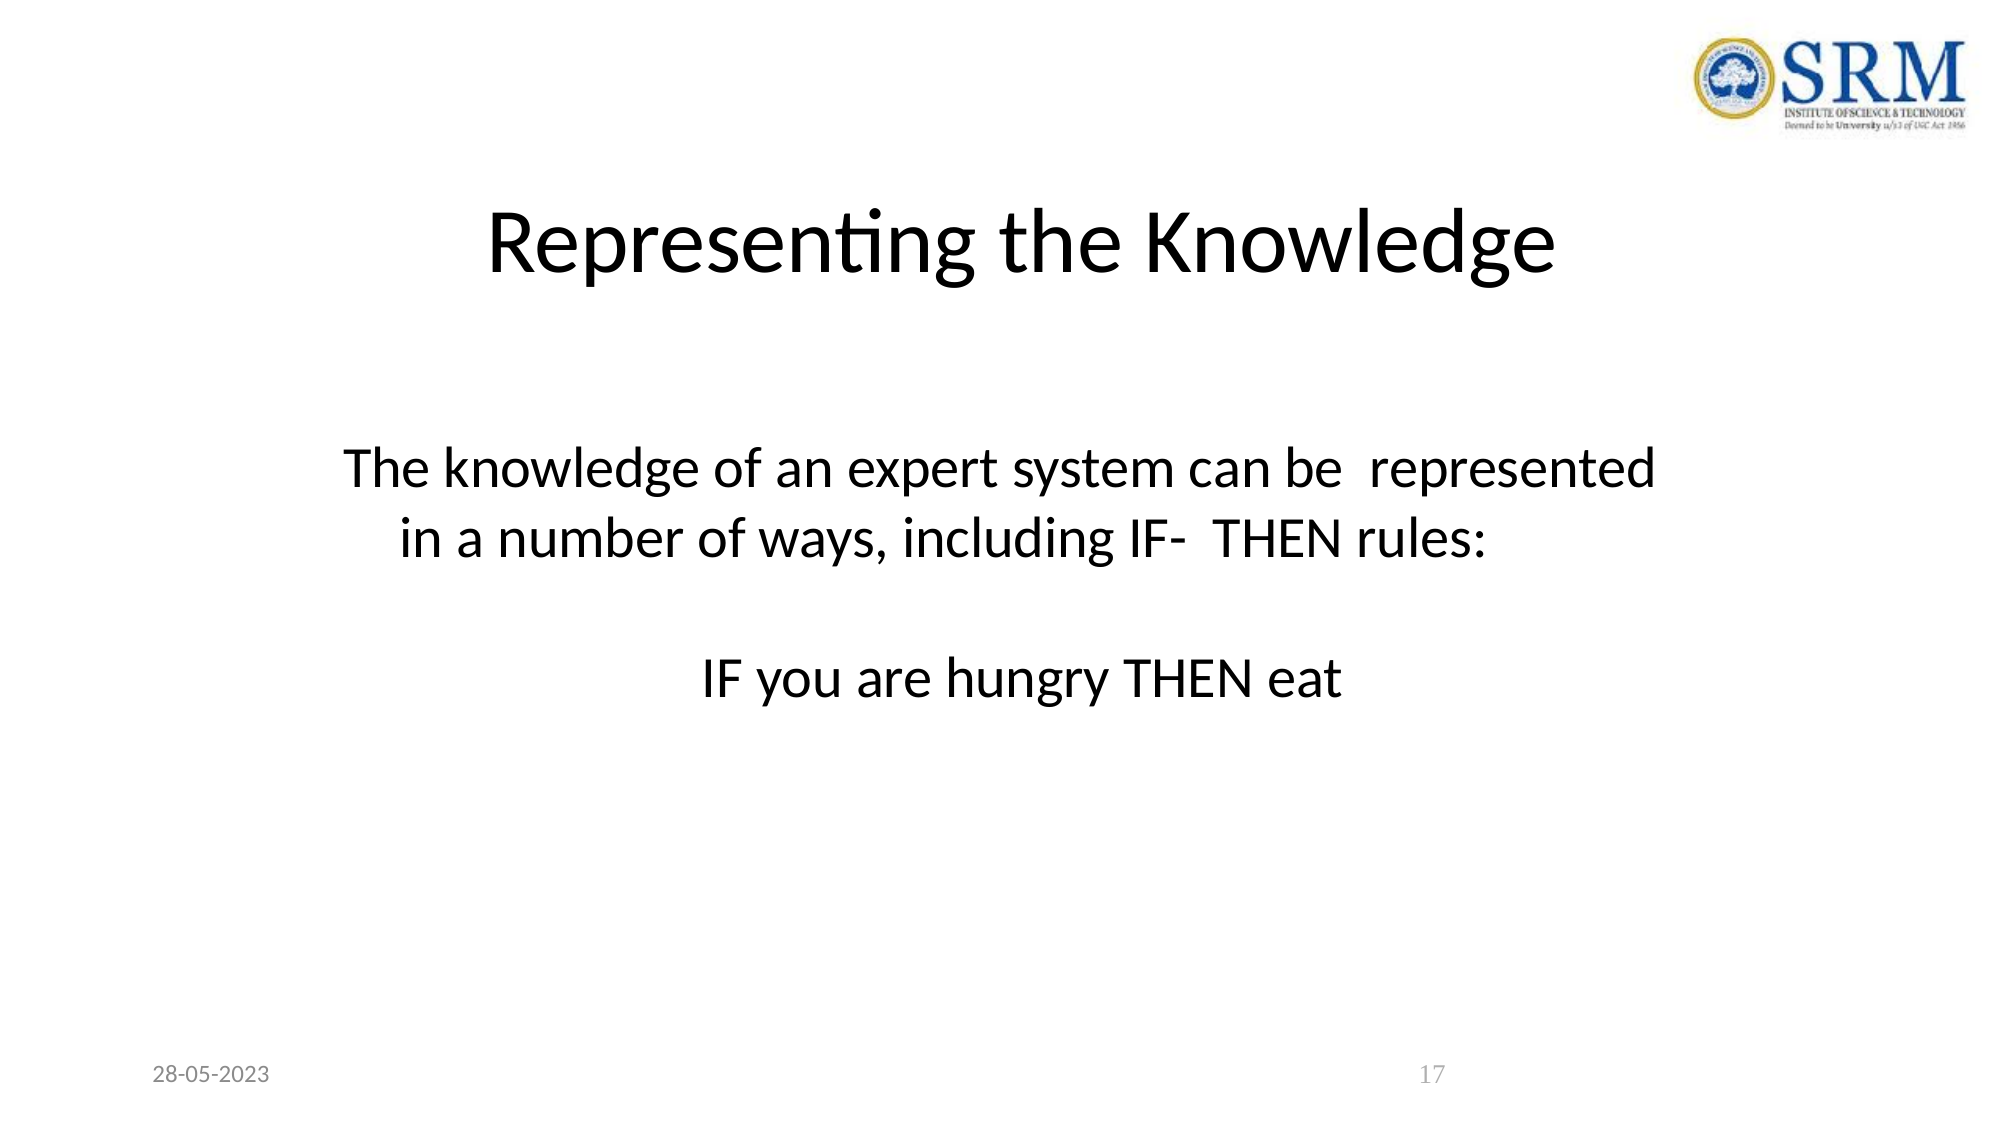

# Representing the Knowledge
The knowledge of an expert system can be  represented in a number of ways, including IF-  THEN rules:

IF you are hungry THEN eat
28-05-2023
17